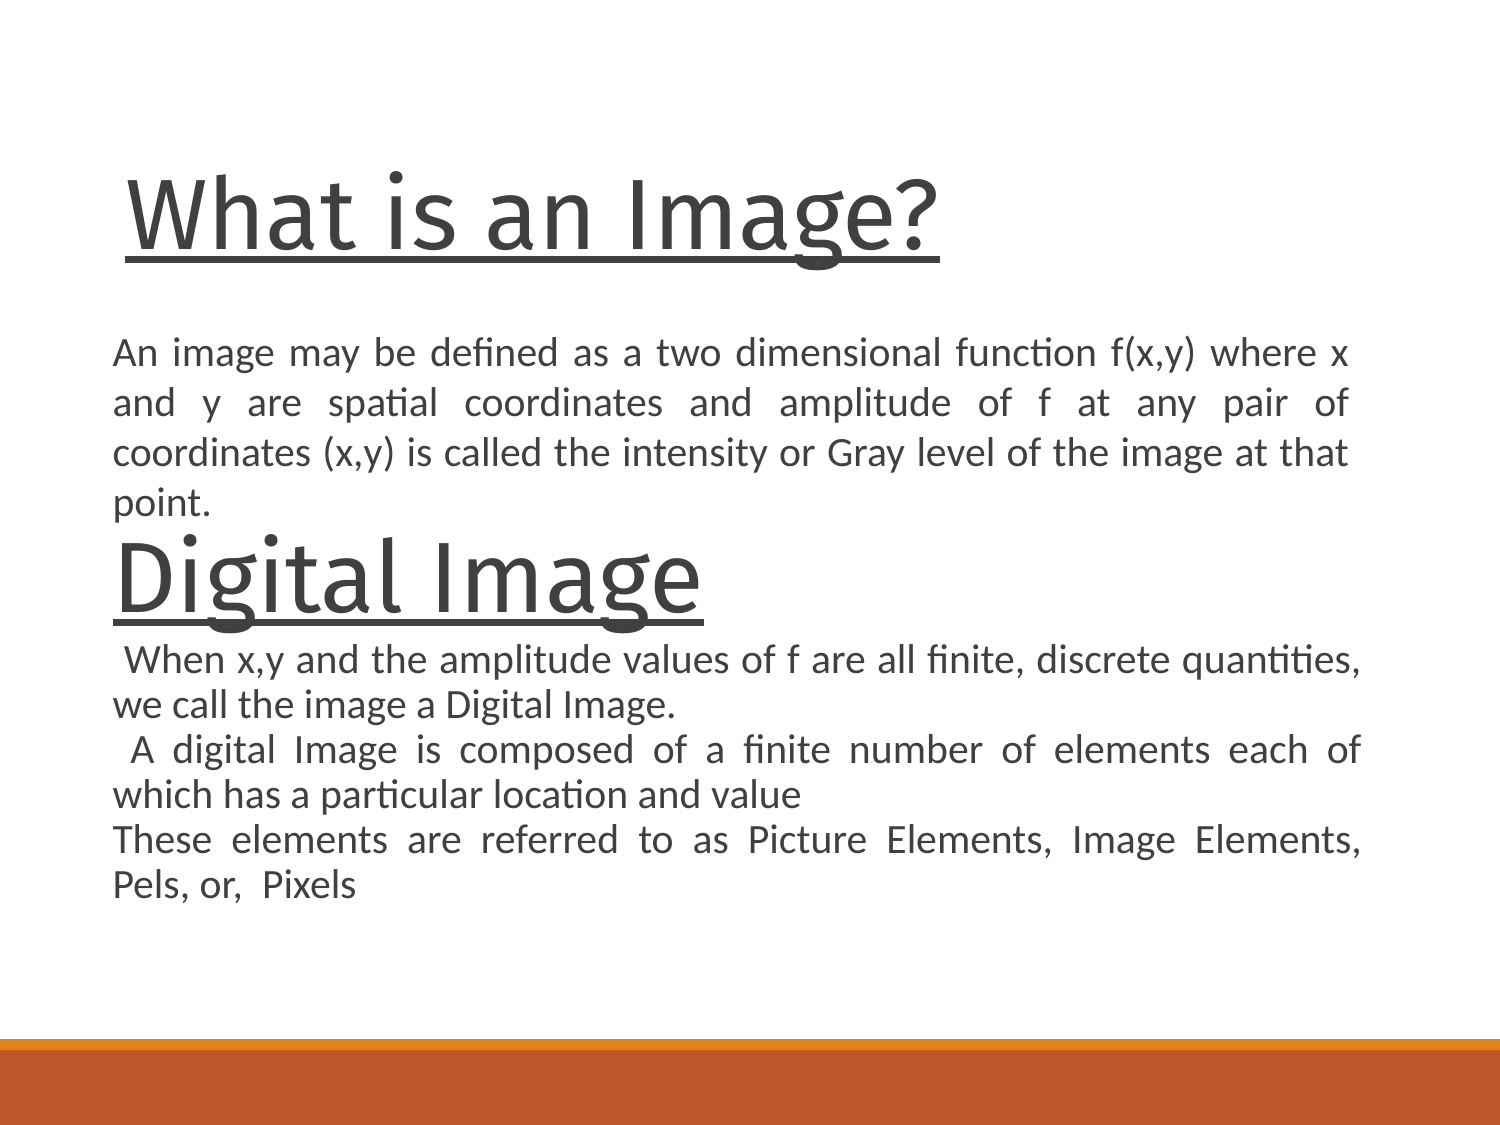

# What is an Image?
An image may be defined as a two dimensional function f(x,y) where x and y are spatial coordinates and amplitude of f at any pair of coordinates (x,y) is called the intensity or Gray level of the image at that point.

Digital Image
 When x,y and the amplitude values of f are all finite, discrete quantities, we call the image a Digital Image.
 A digital Image is composed of a finite number of elements each of which has a particular location and value
These elements are referred to as Picture Elements, Image Elements, Pels, or,  Pixels